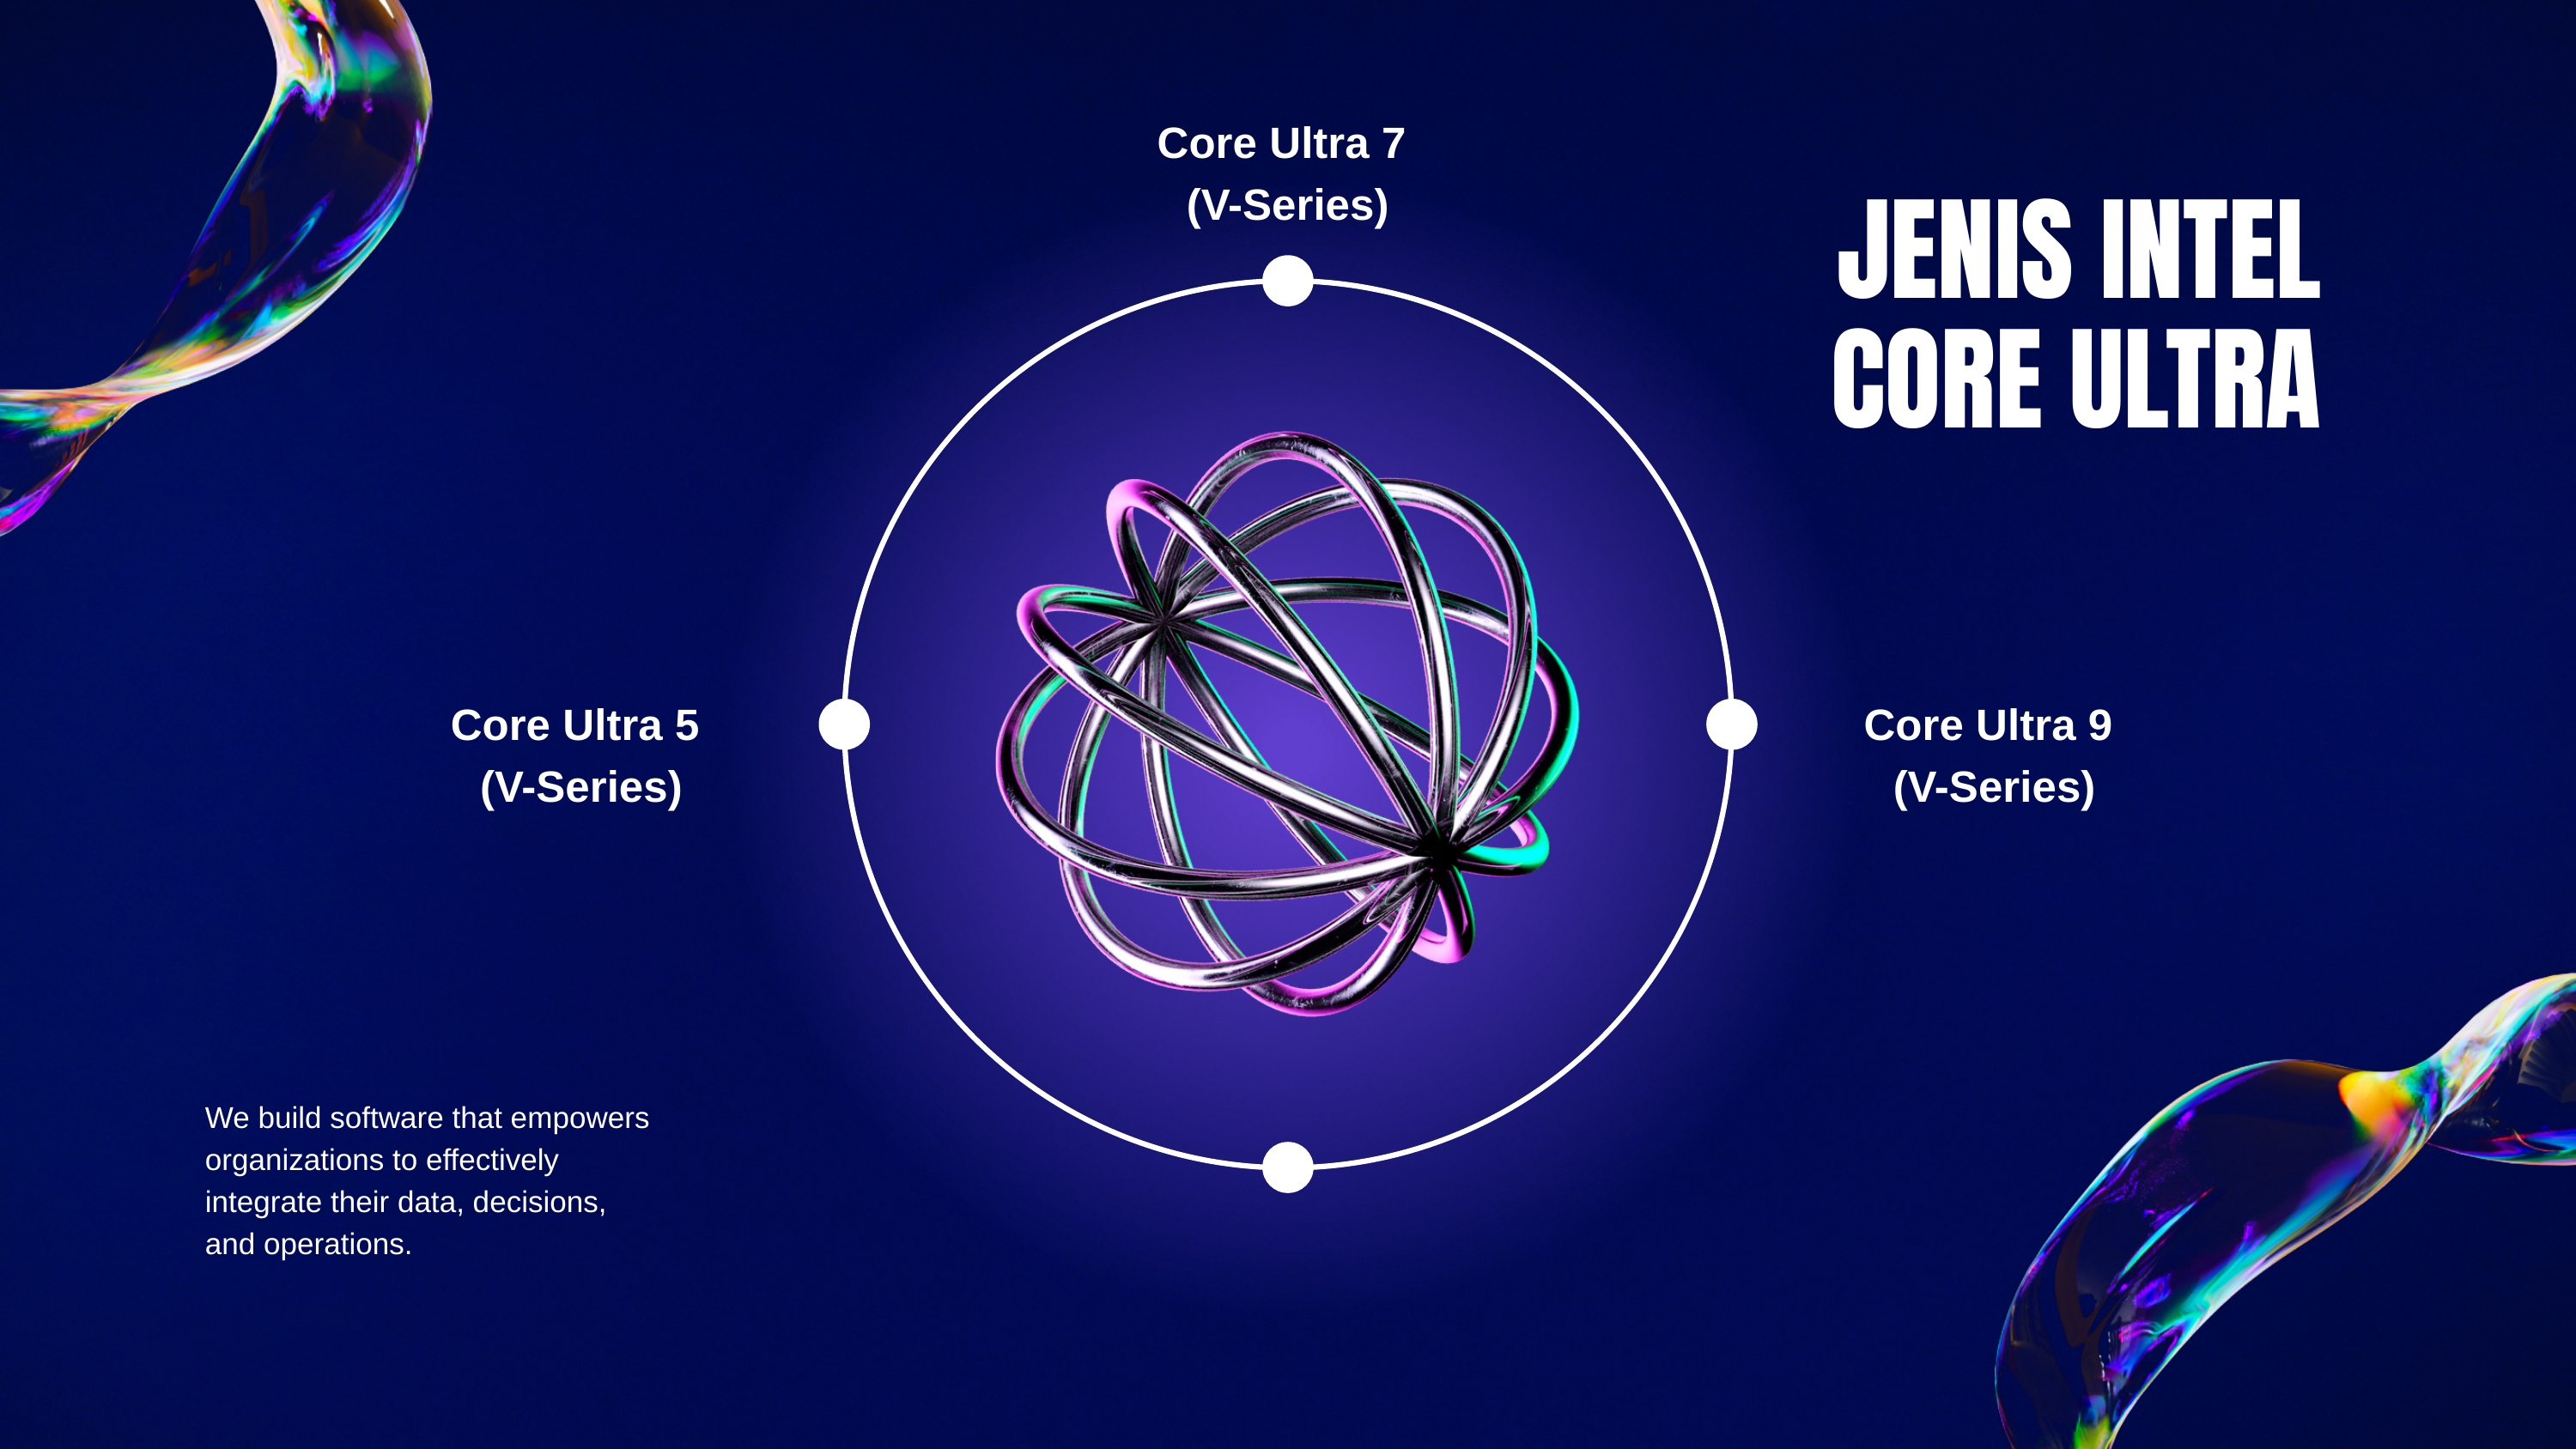

Core Ultra 7
(V-Series)

JENIS INTEL CORE ULTRA

Core Ultra 5
(V-Series)
Core Ultra 9
(V-Series)

We build software that empowers organizations to effectively integrate their data, decisions, and operations.